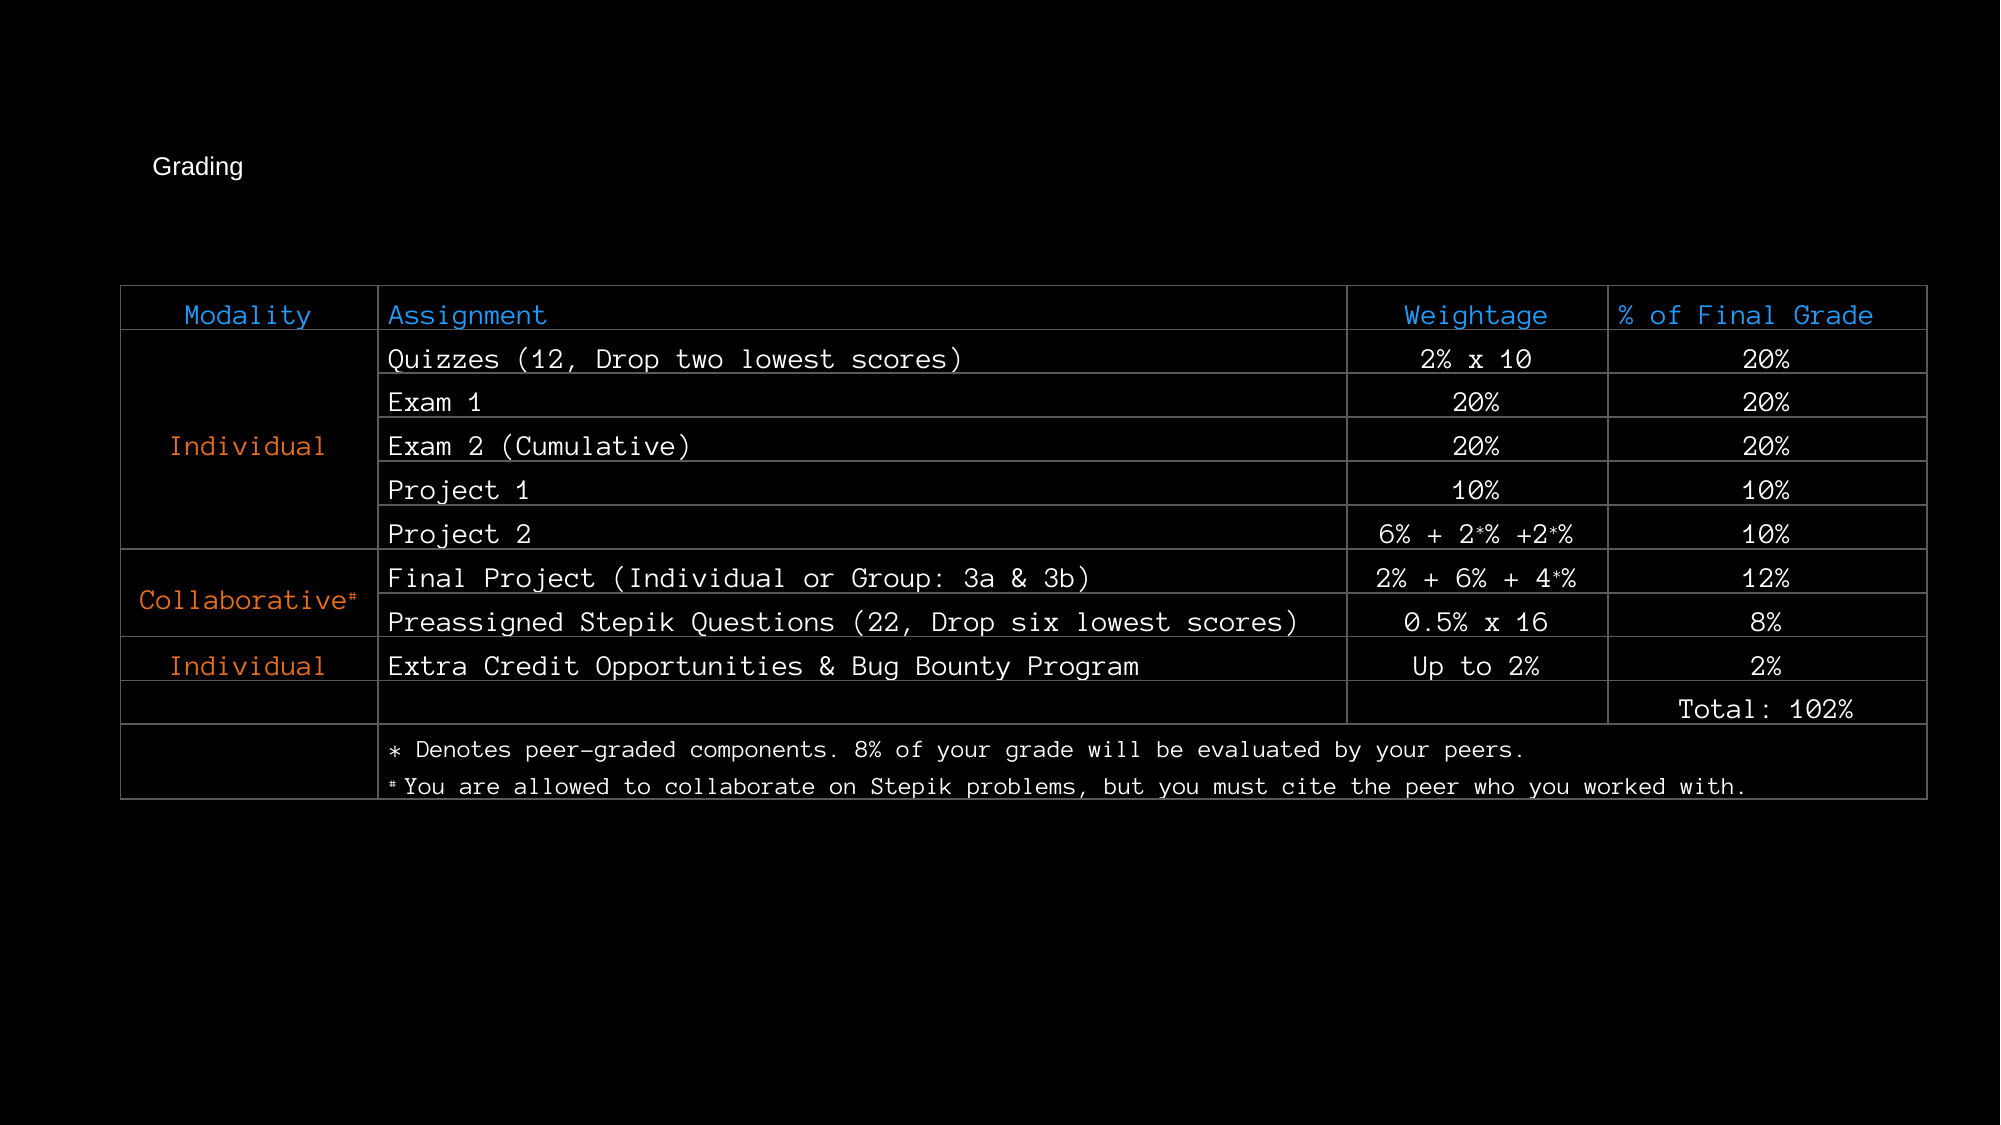

# Grading
| Modality | Assignment | Weightage | % of Final Grade |
| --- | --- | --- | --- |
| Individual | Quizzes (12, Drop two lowest scores) | 2% x 10 | 20% |
|  | Exam 1 | 20% | 20% |
|  | Exam 2 (Cumulative) | 20% | 20% |
|  | Project 1 | 10% | 10% |
|  | Project 2 | 6% + 2\*% +2\*% | 10% |
| Collaborative# | Final Project (Individual or Group: 3a & 3b) | 2% + 6% + 4\*% | 12% |
|  | Preassigned Stepik Questions (22, Drop six lowest scores) | 0.5% x 16 | 8% |
| Individual | Extra Credit Opportunities & Bug Bounty Program | Up to 2% | 2% |
|  |  |  | Total: 102% |
|  | \* Denotes peer-graded components. 8% of your grade will be evaluated by your peers. # You are allowed to collaborate on Stepik problems, but you must cite the peer who you worked with. |  |  |